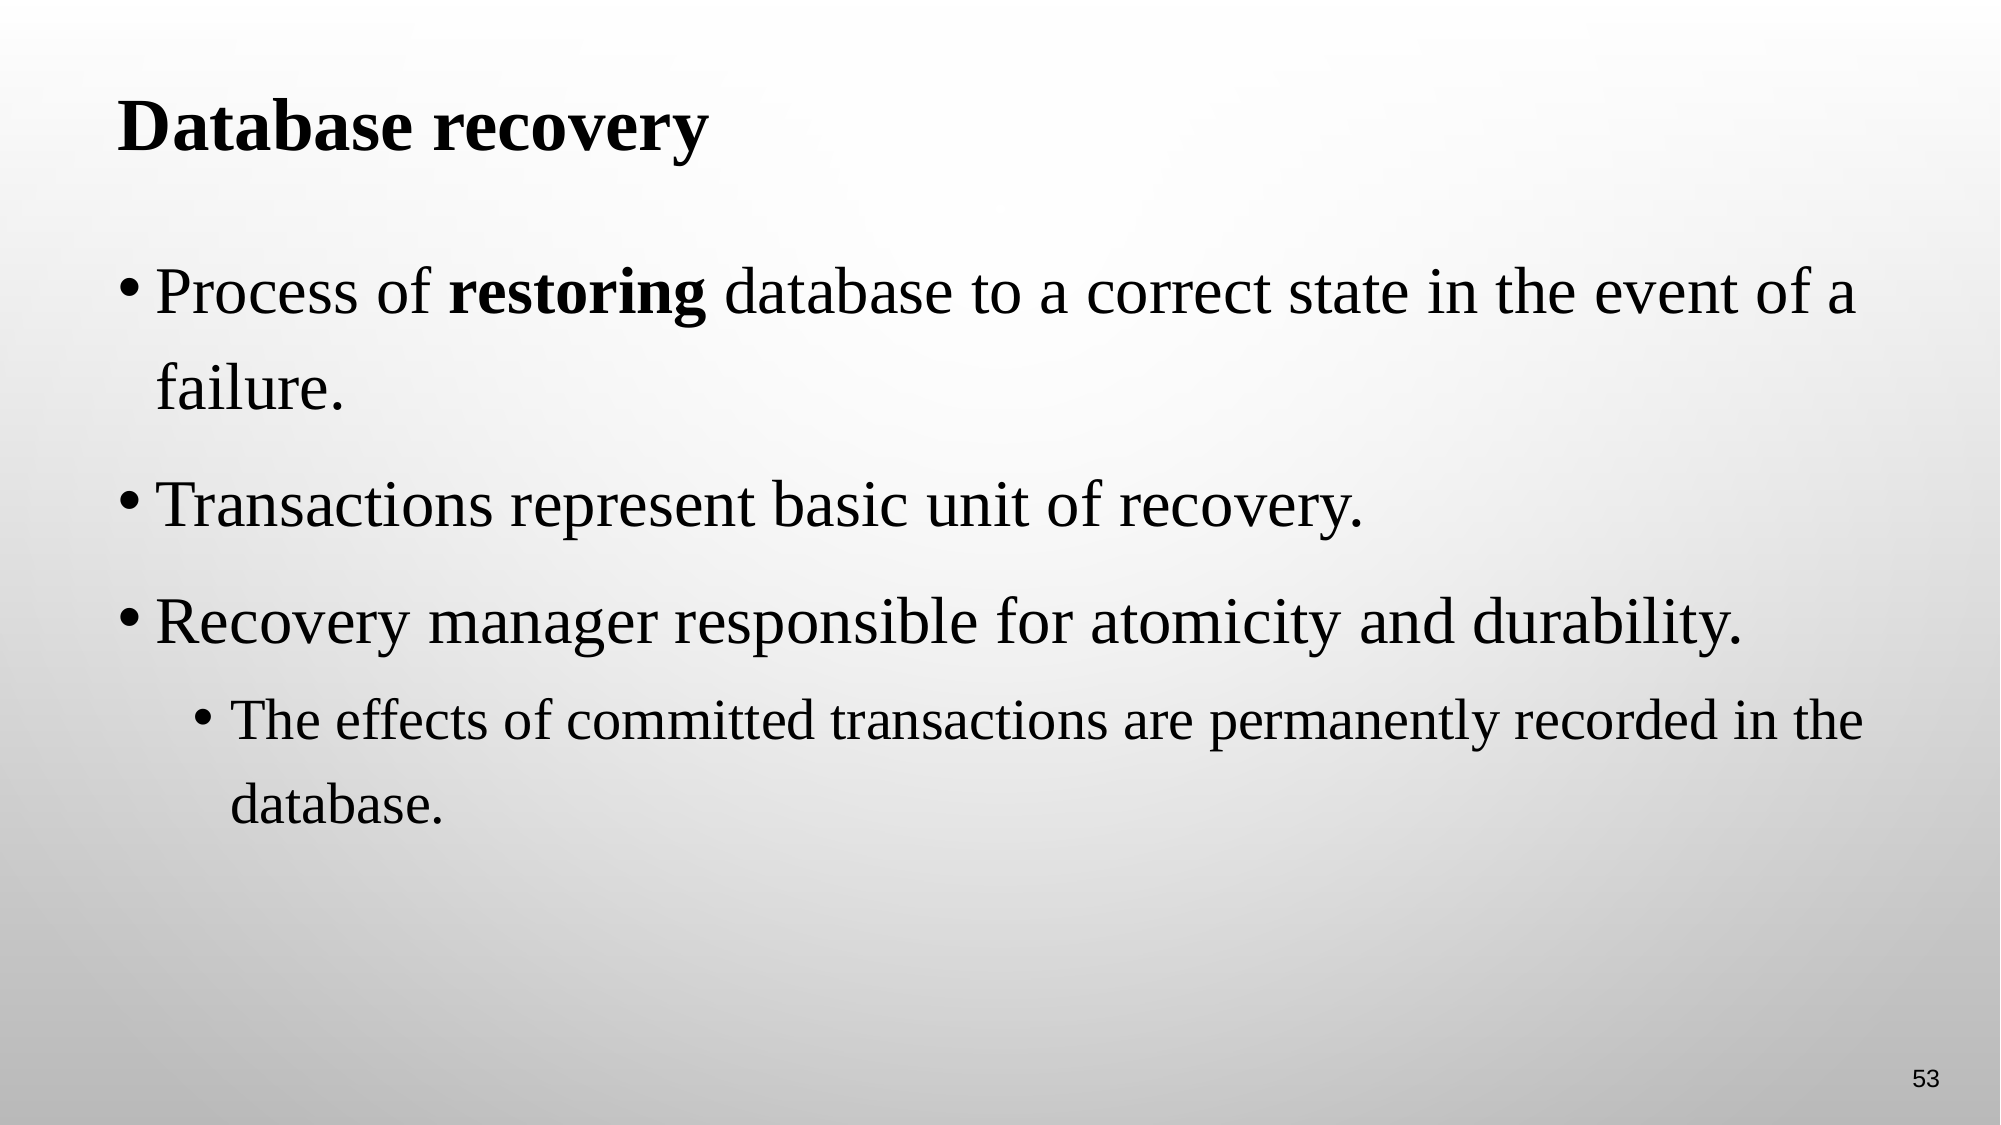

# Database recovery
Process of restoring database to a correct state in the event of a failure.
Transactions represent basic unit of recovery.
Recovery manager responsible for atomicity and durability.
The effects of committed transactions are permanently recorded in the database.
53